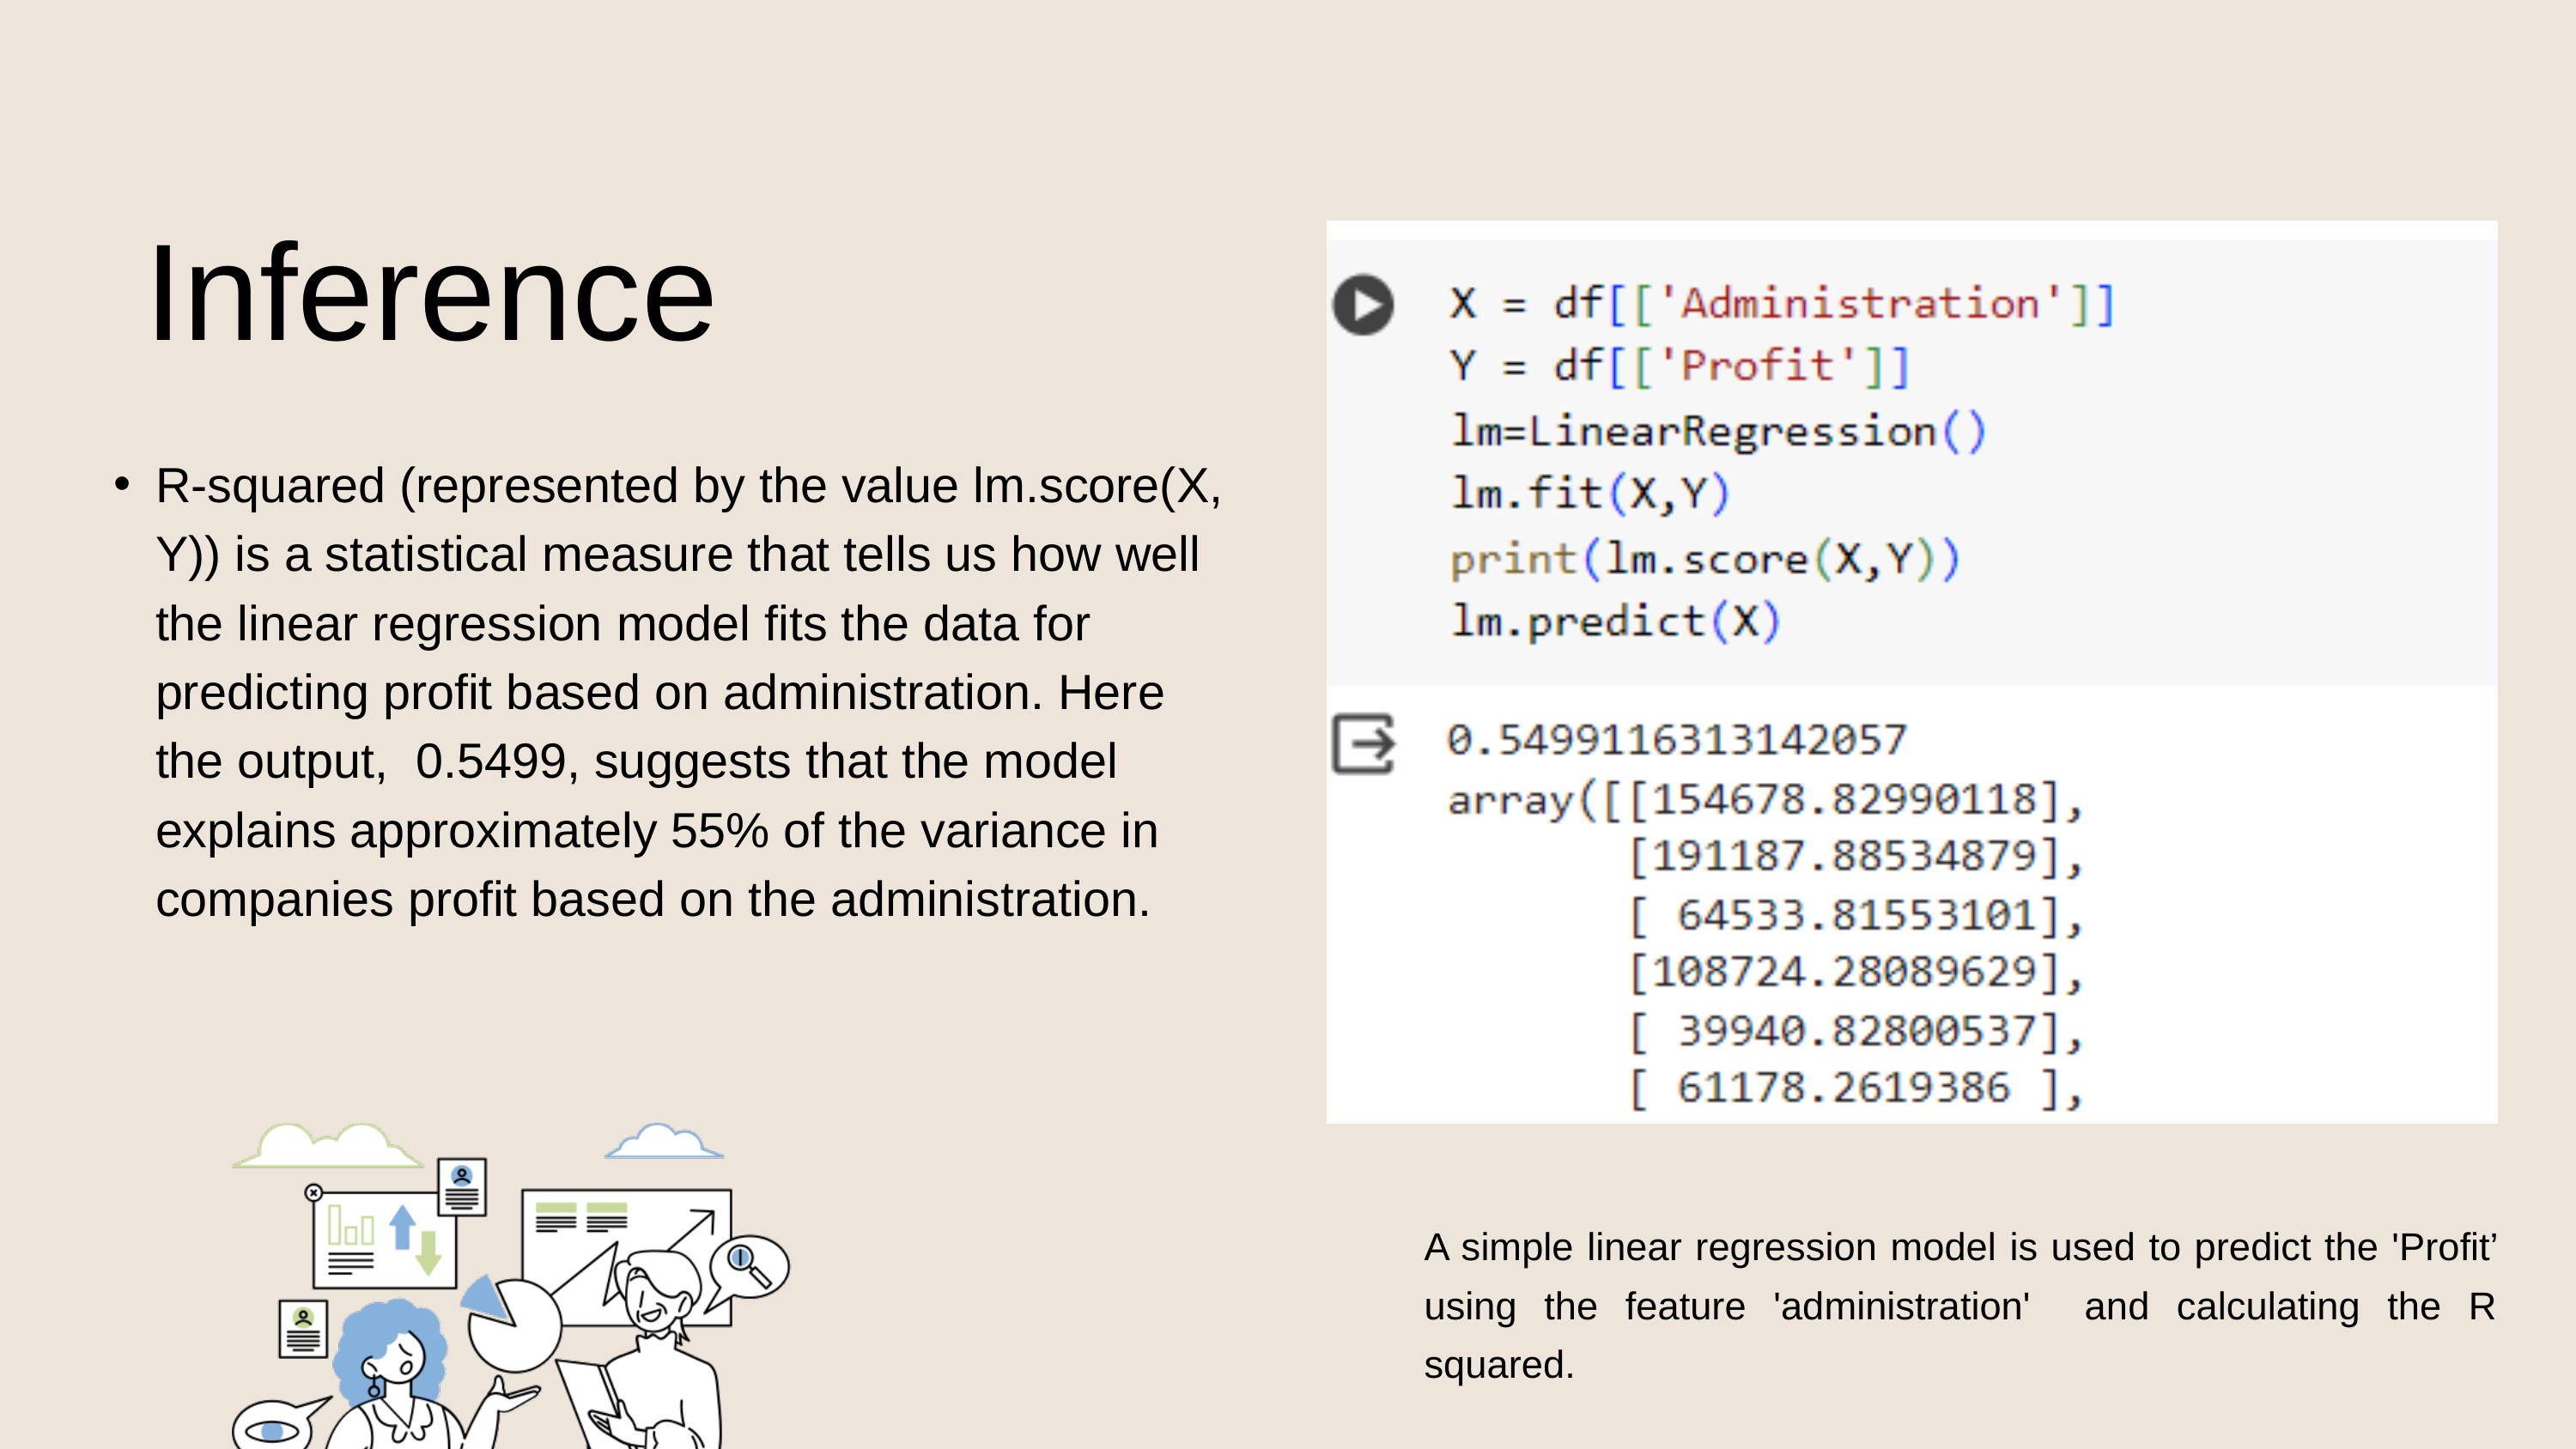

Inference
R-squared (represented by the value lm.score(X, Y)) is a statistical measure that tells us how well the linear regression model fits the data for predicting profit based on administration. Here the output,  0.5499, suggests that the model explains approximately 55% of the variance in companies profit based on the administration.

A simple linear regression model is used to predict the 'Profit’ using the feature 'administration'  and calculating the R squared.